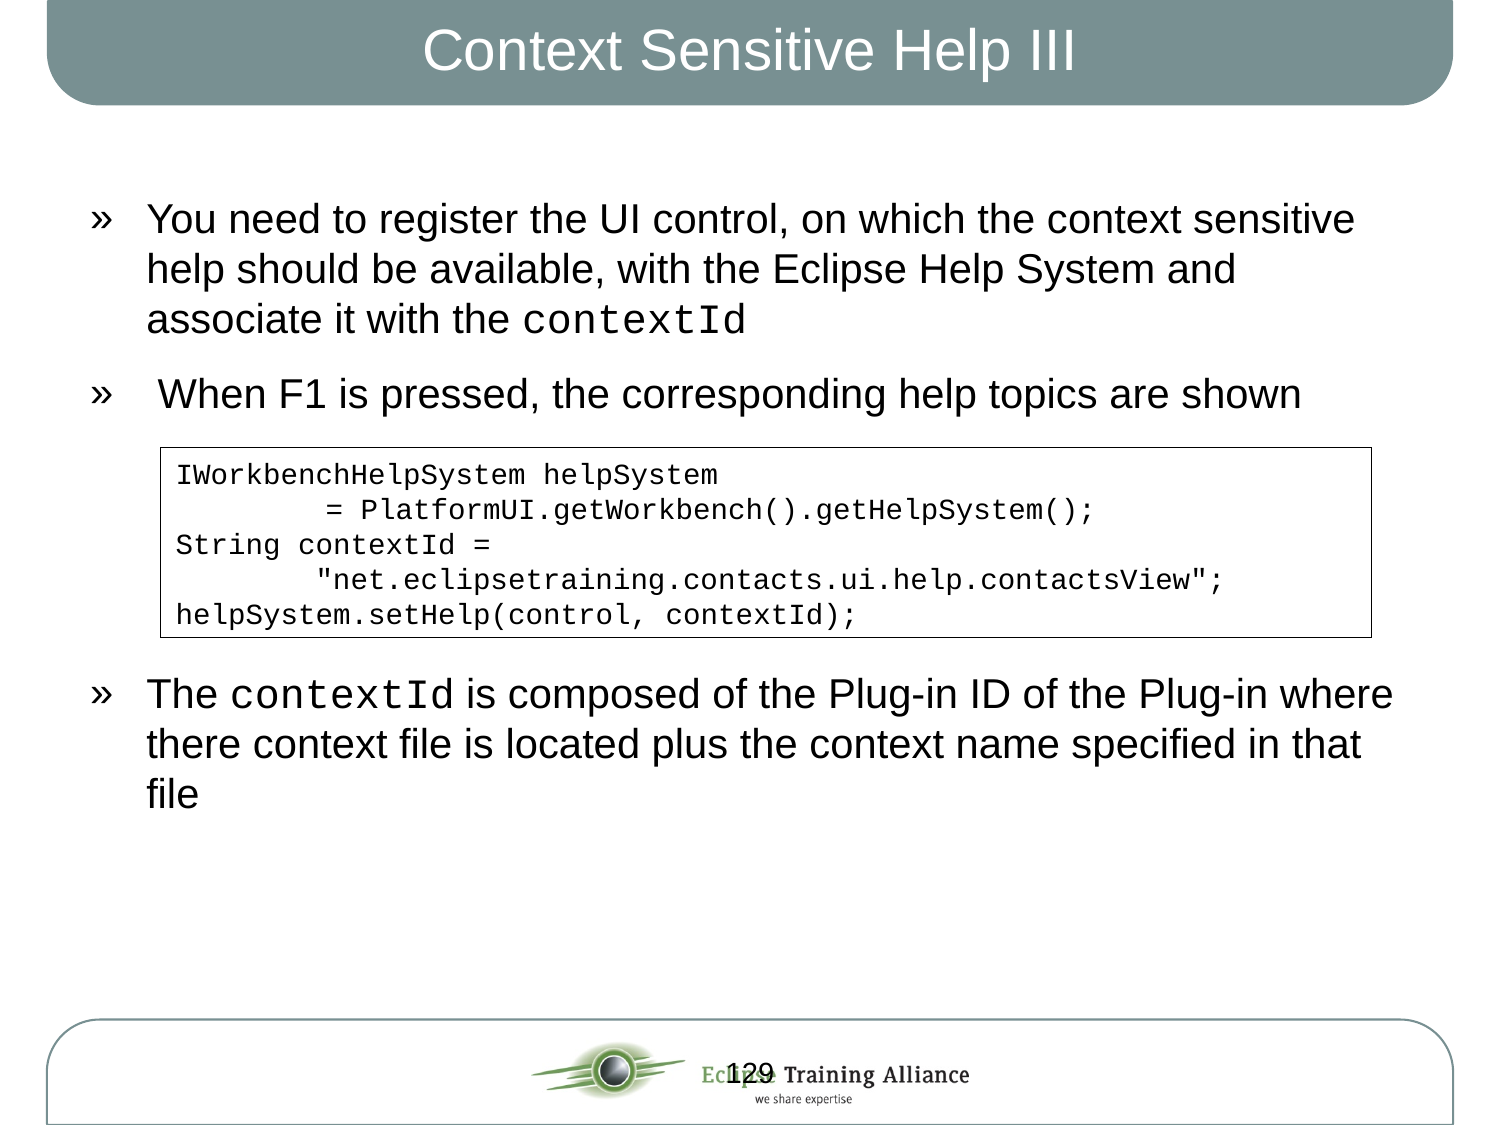

# Context Sensitive Help III
You need to register the UI control, on which the context sensitive help should be available, with the Eclipse Help System and associate it with the contextId
 When F1 is pressed, the corresponding help topics are shown

The contextId is composed of the Plug-in ID of the Plug-in where there context file is located plus the context name specified in that file
IWorkbenchHelpSystem helpSystem
	= PlatformUI.getWorkbench().getHelpSystem();
String contextId =
        "net.eclipsetraining.contacts.ui.help.contactsView";
helpSystem.setHelp(control, contextId);
129